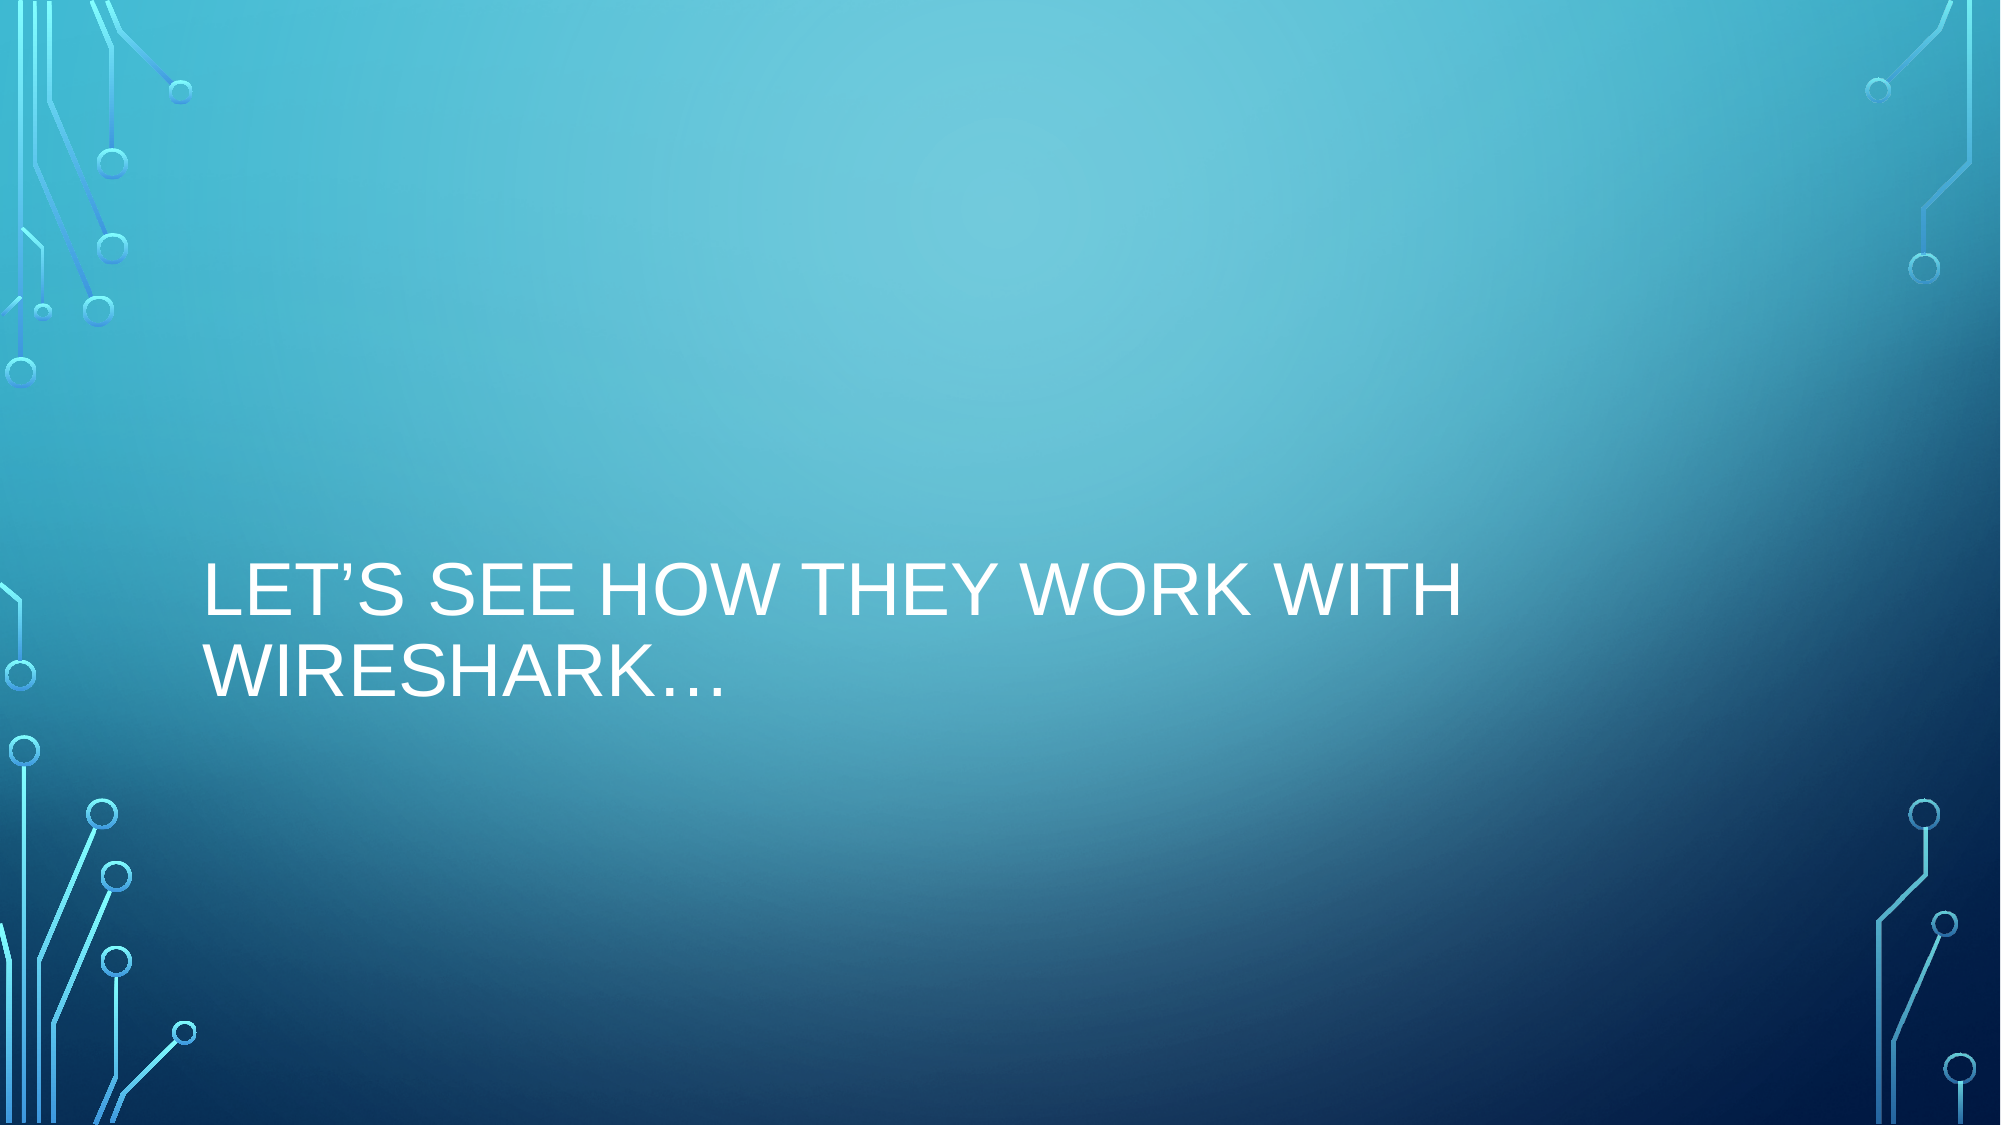

# Let’s see how they work with Wireshark…